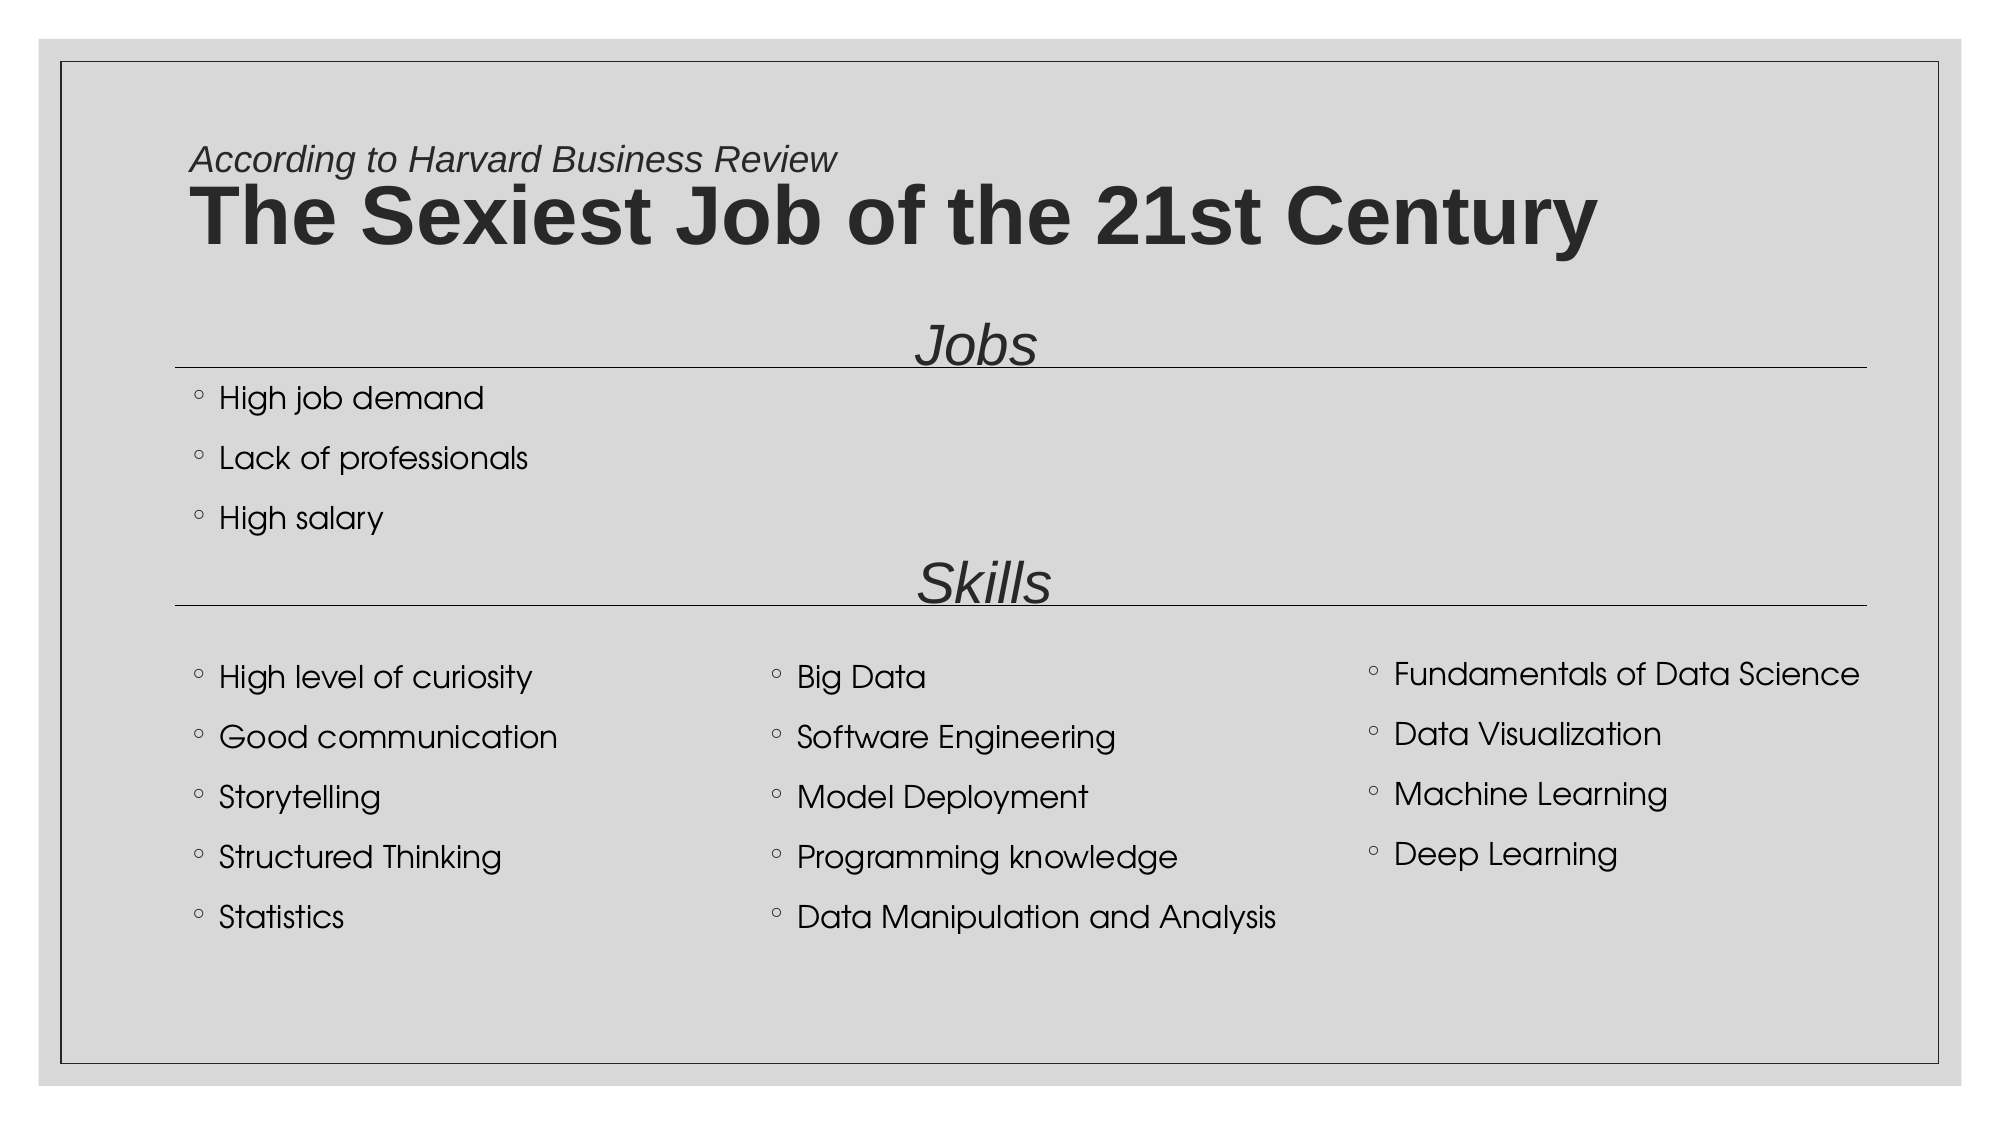

# The Sexiest Job of the 21st Century
According to Harvard Business Review
Jobs
High job demand
Lack of professionals
High salary

Skills
Fundamentals of Data Science
Data Visualization
Machine Learning
Deep Learning
High level of curiosity
Good communication
Storytelling
Structured Thinking
Statistics
Big Data
Software Engineering
Model Deployment
Programming knowledge
Data Manipulation and Analysis